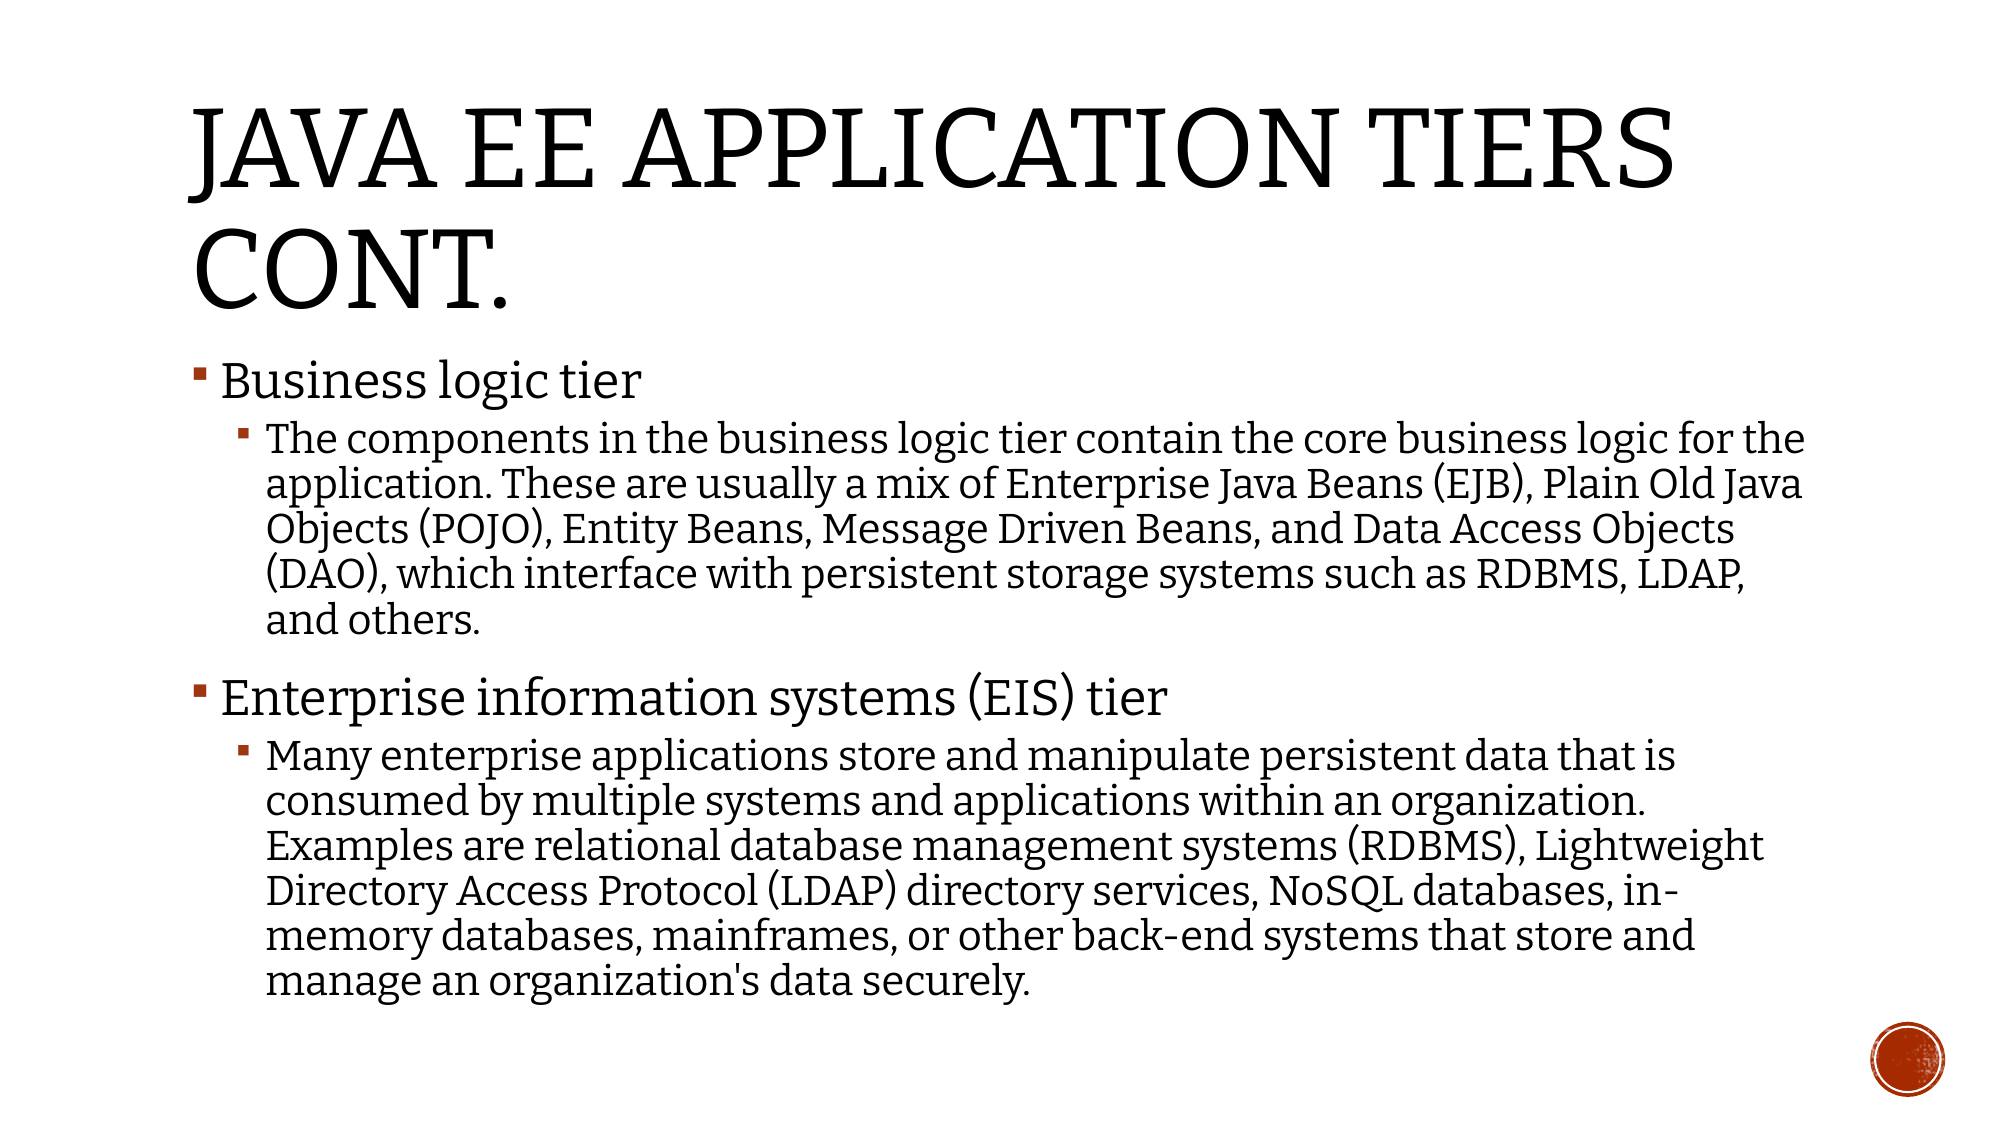

# Java EE Application Tiers cont.
Business logic tier
The components in the business logic tier contain the core business logic for the application. These are usually a mix of Enterprise Java Beans (EJB), Plain Old Java Objects (POJO), Entity Beans, Message Driven Beans, and Data Access Objects (DAO), which interface with persistent storage systems such as RDBMS, LDAP, and others.
Enterprise information systems (EIS) tier
Many enterprise applications store and manipulate persistent data that is consumed by multiple systems and applications within an organization. Examples are relational database management systems (RDBMS), Lightweight Directory Access Protocol (LDAP) directory services, NoSQL databases, in-memory databases, mainframes, or other back-end systems that store and manage an organization's data securely.